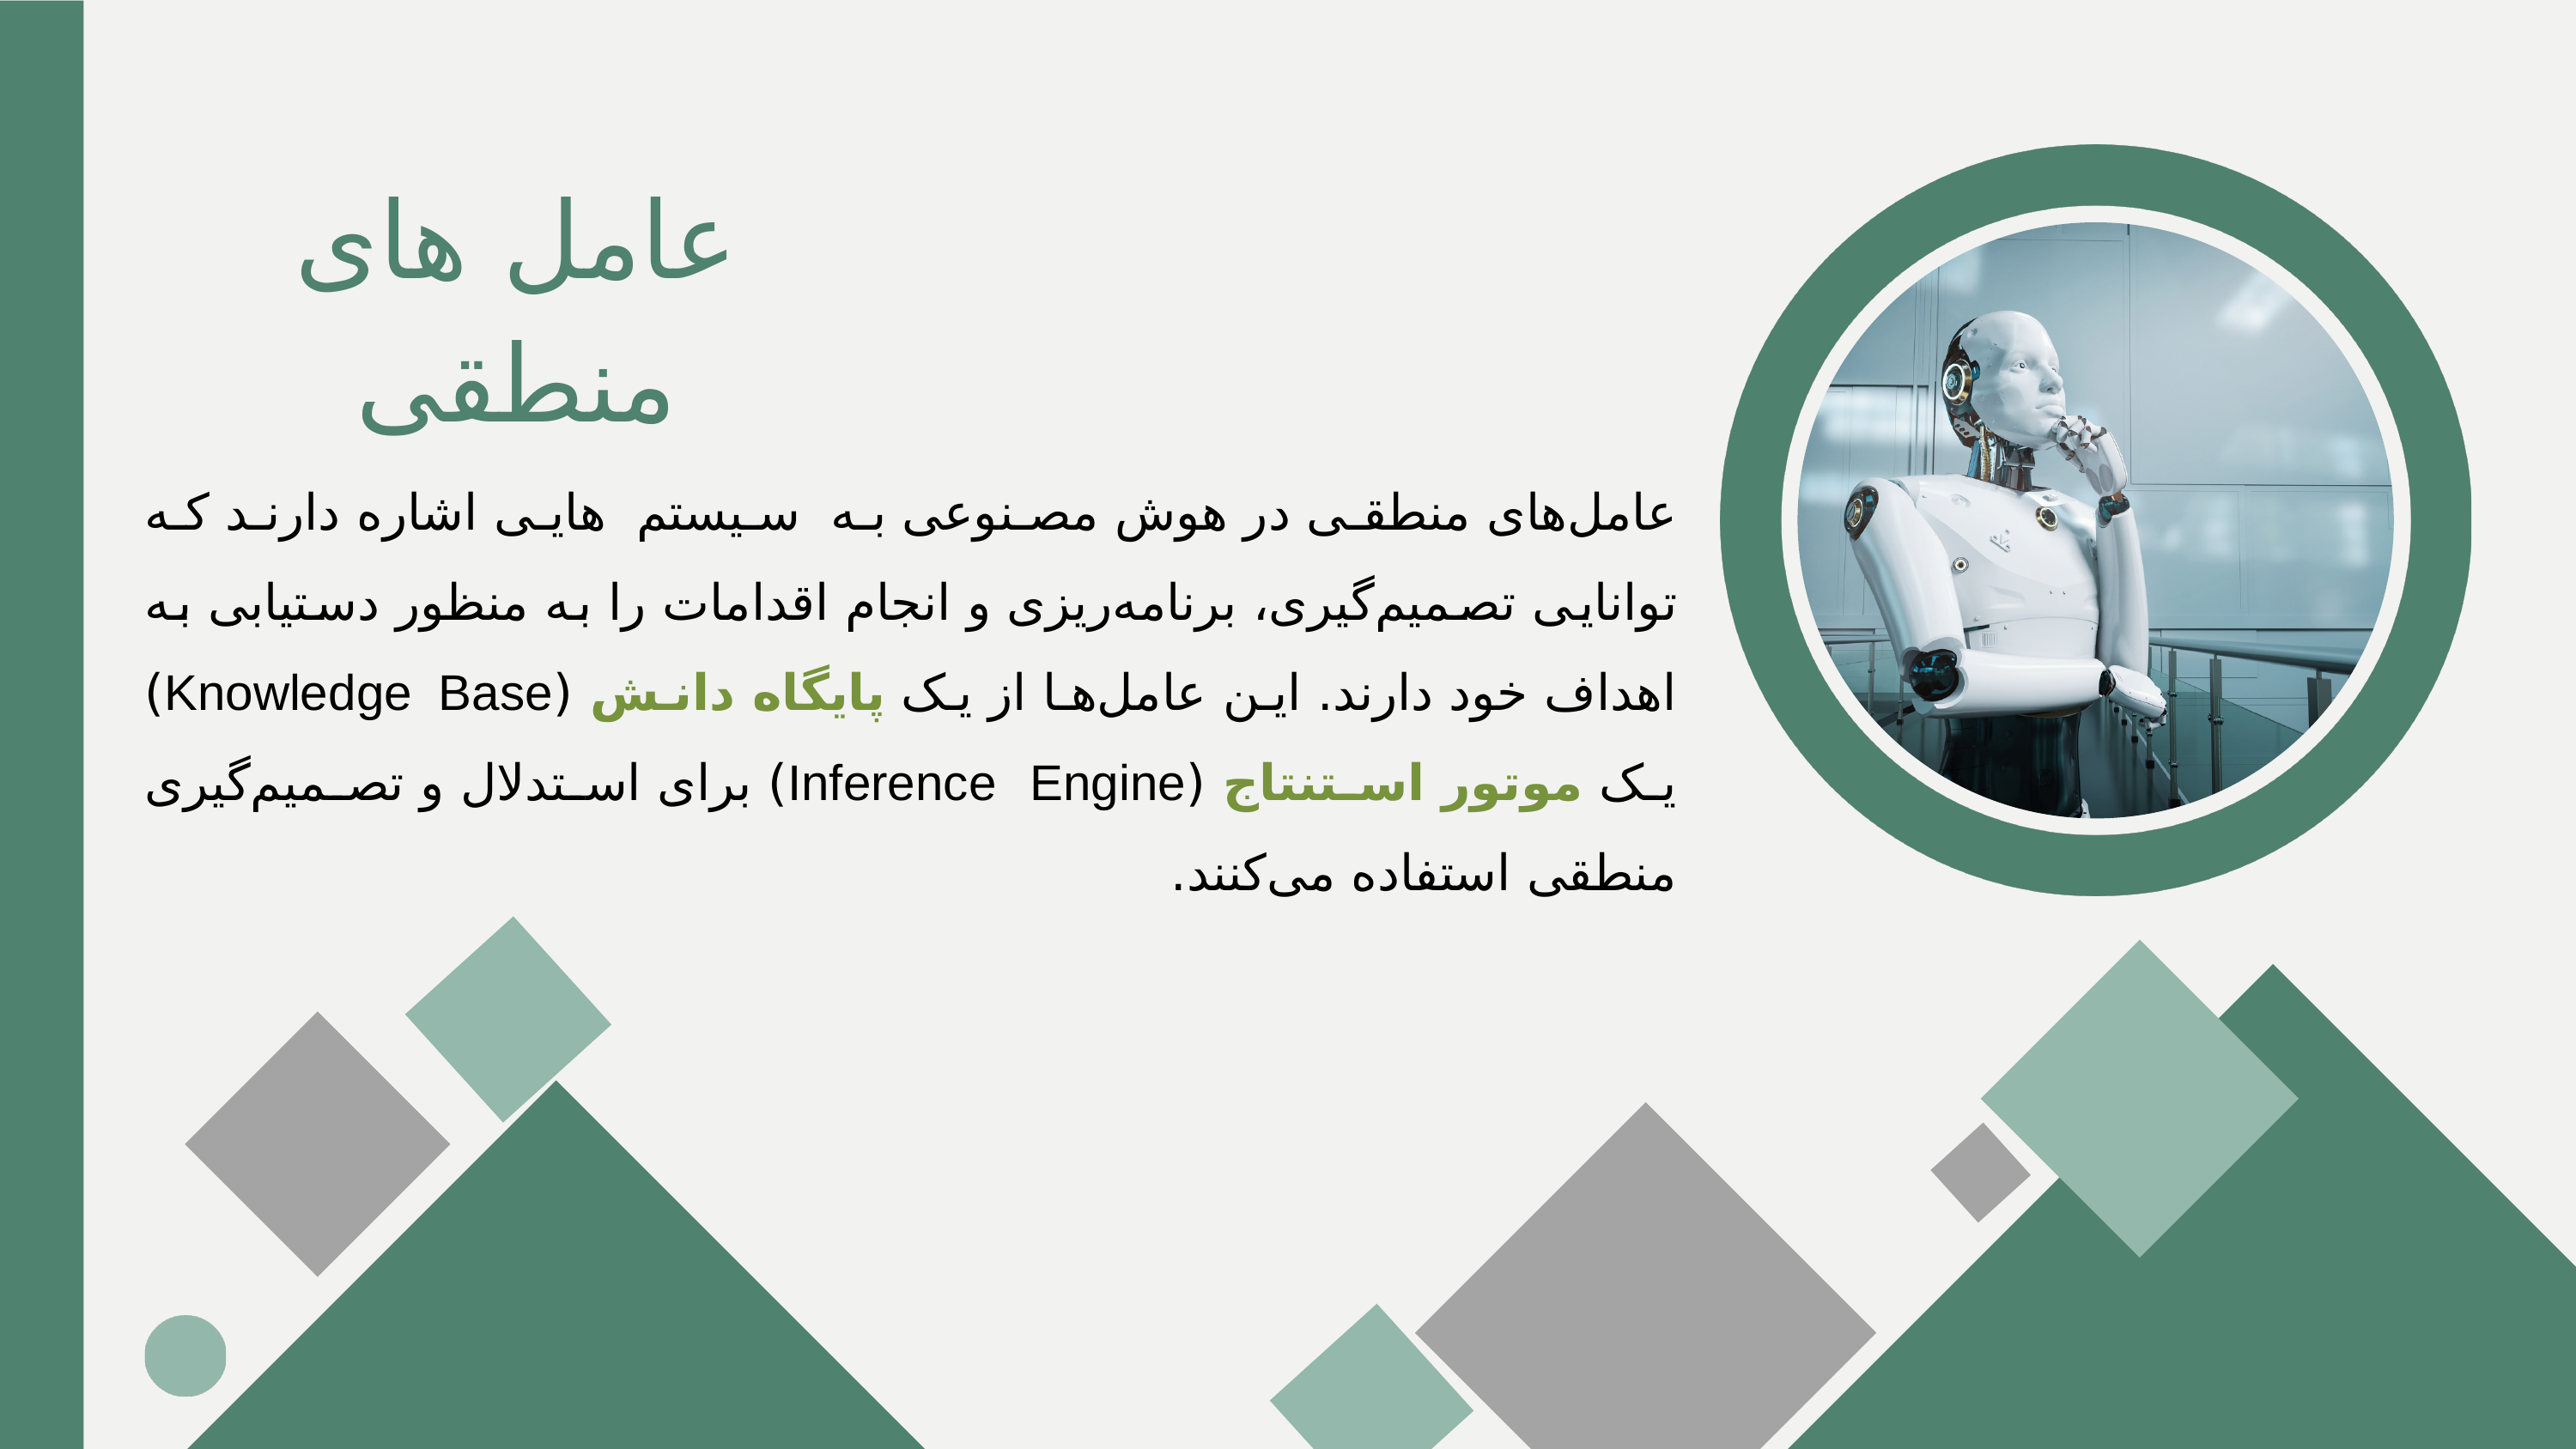

عامل های منطقی

عامل‌های منطقی در هوش مصنوعی به سیستم هایی اشاره دارند که توانایی تصمیم‌گیری، برنامه‌ریزی و انجام اقدامات را به منظور دستیابی به اهداف خود دارند. این عامل‌ها از یک پایگاه دانش (Knowledge Base) یک موتور استنتاج (Inference Engine) برای استدلال و تصمیم‌گیری منطقی استفاده می‌کنند.

عامل های منطقی